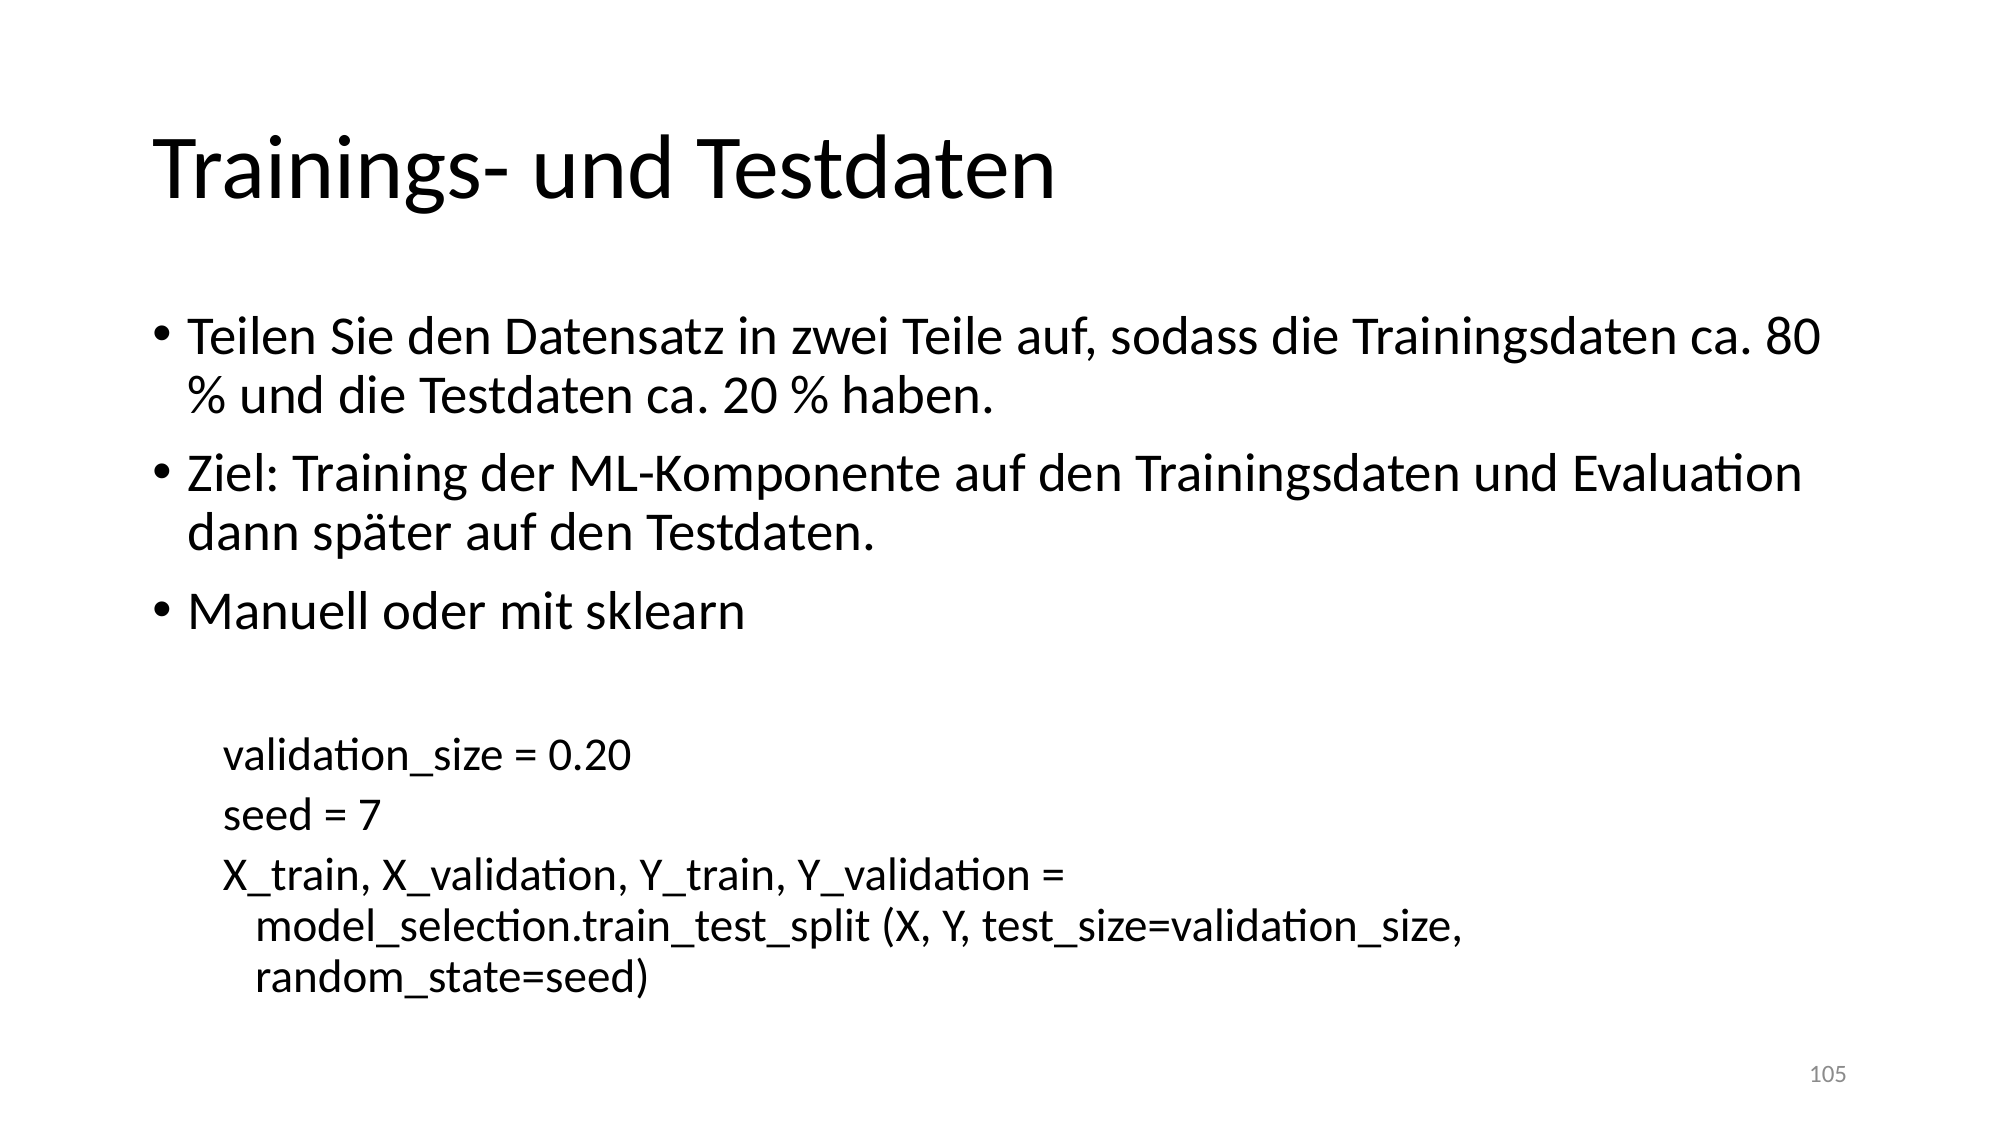

# Trainings- und Testdaten
Teilen Sie den Datensatz in zwei Teile auf, sodass die Trainingsdaten ca. 80 % und die Testdaten ca. 20 % haben.
Ziel: Training der ML-Komponente auf den Trainingsdaten und Evaluation dann später auf den Testdaten.
Manuell oder mit sklearn

validation_size = 0.20
seed = 7
X_train, X_validation, Y_train, Y_validation =
   model_selection.train_test_split (X, Y, test_size=validation_size,
   random_state=seed)

105